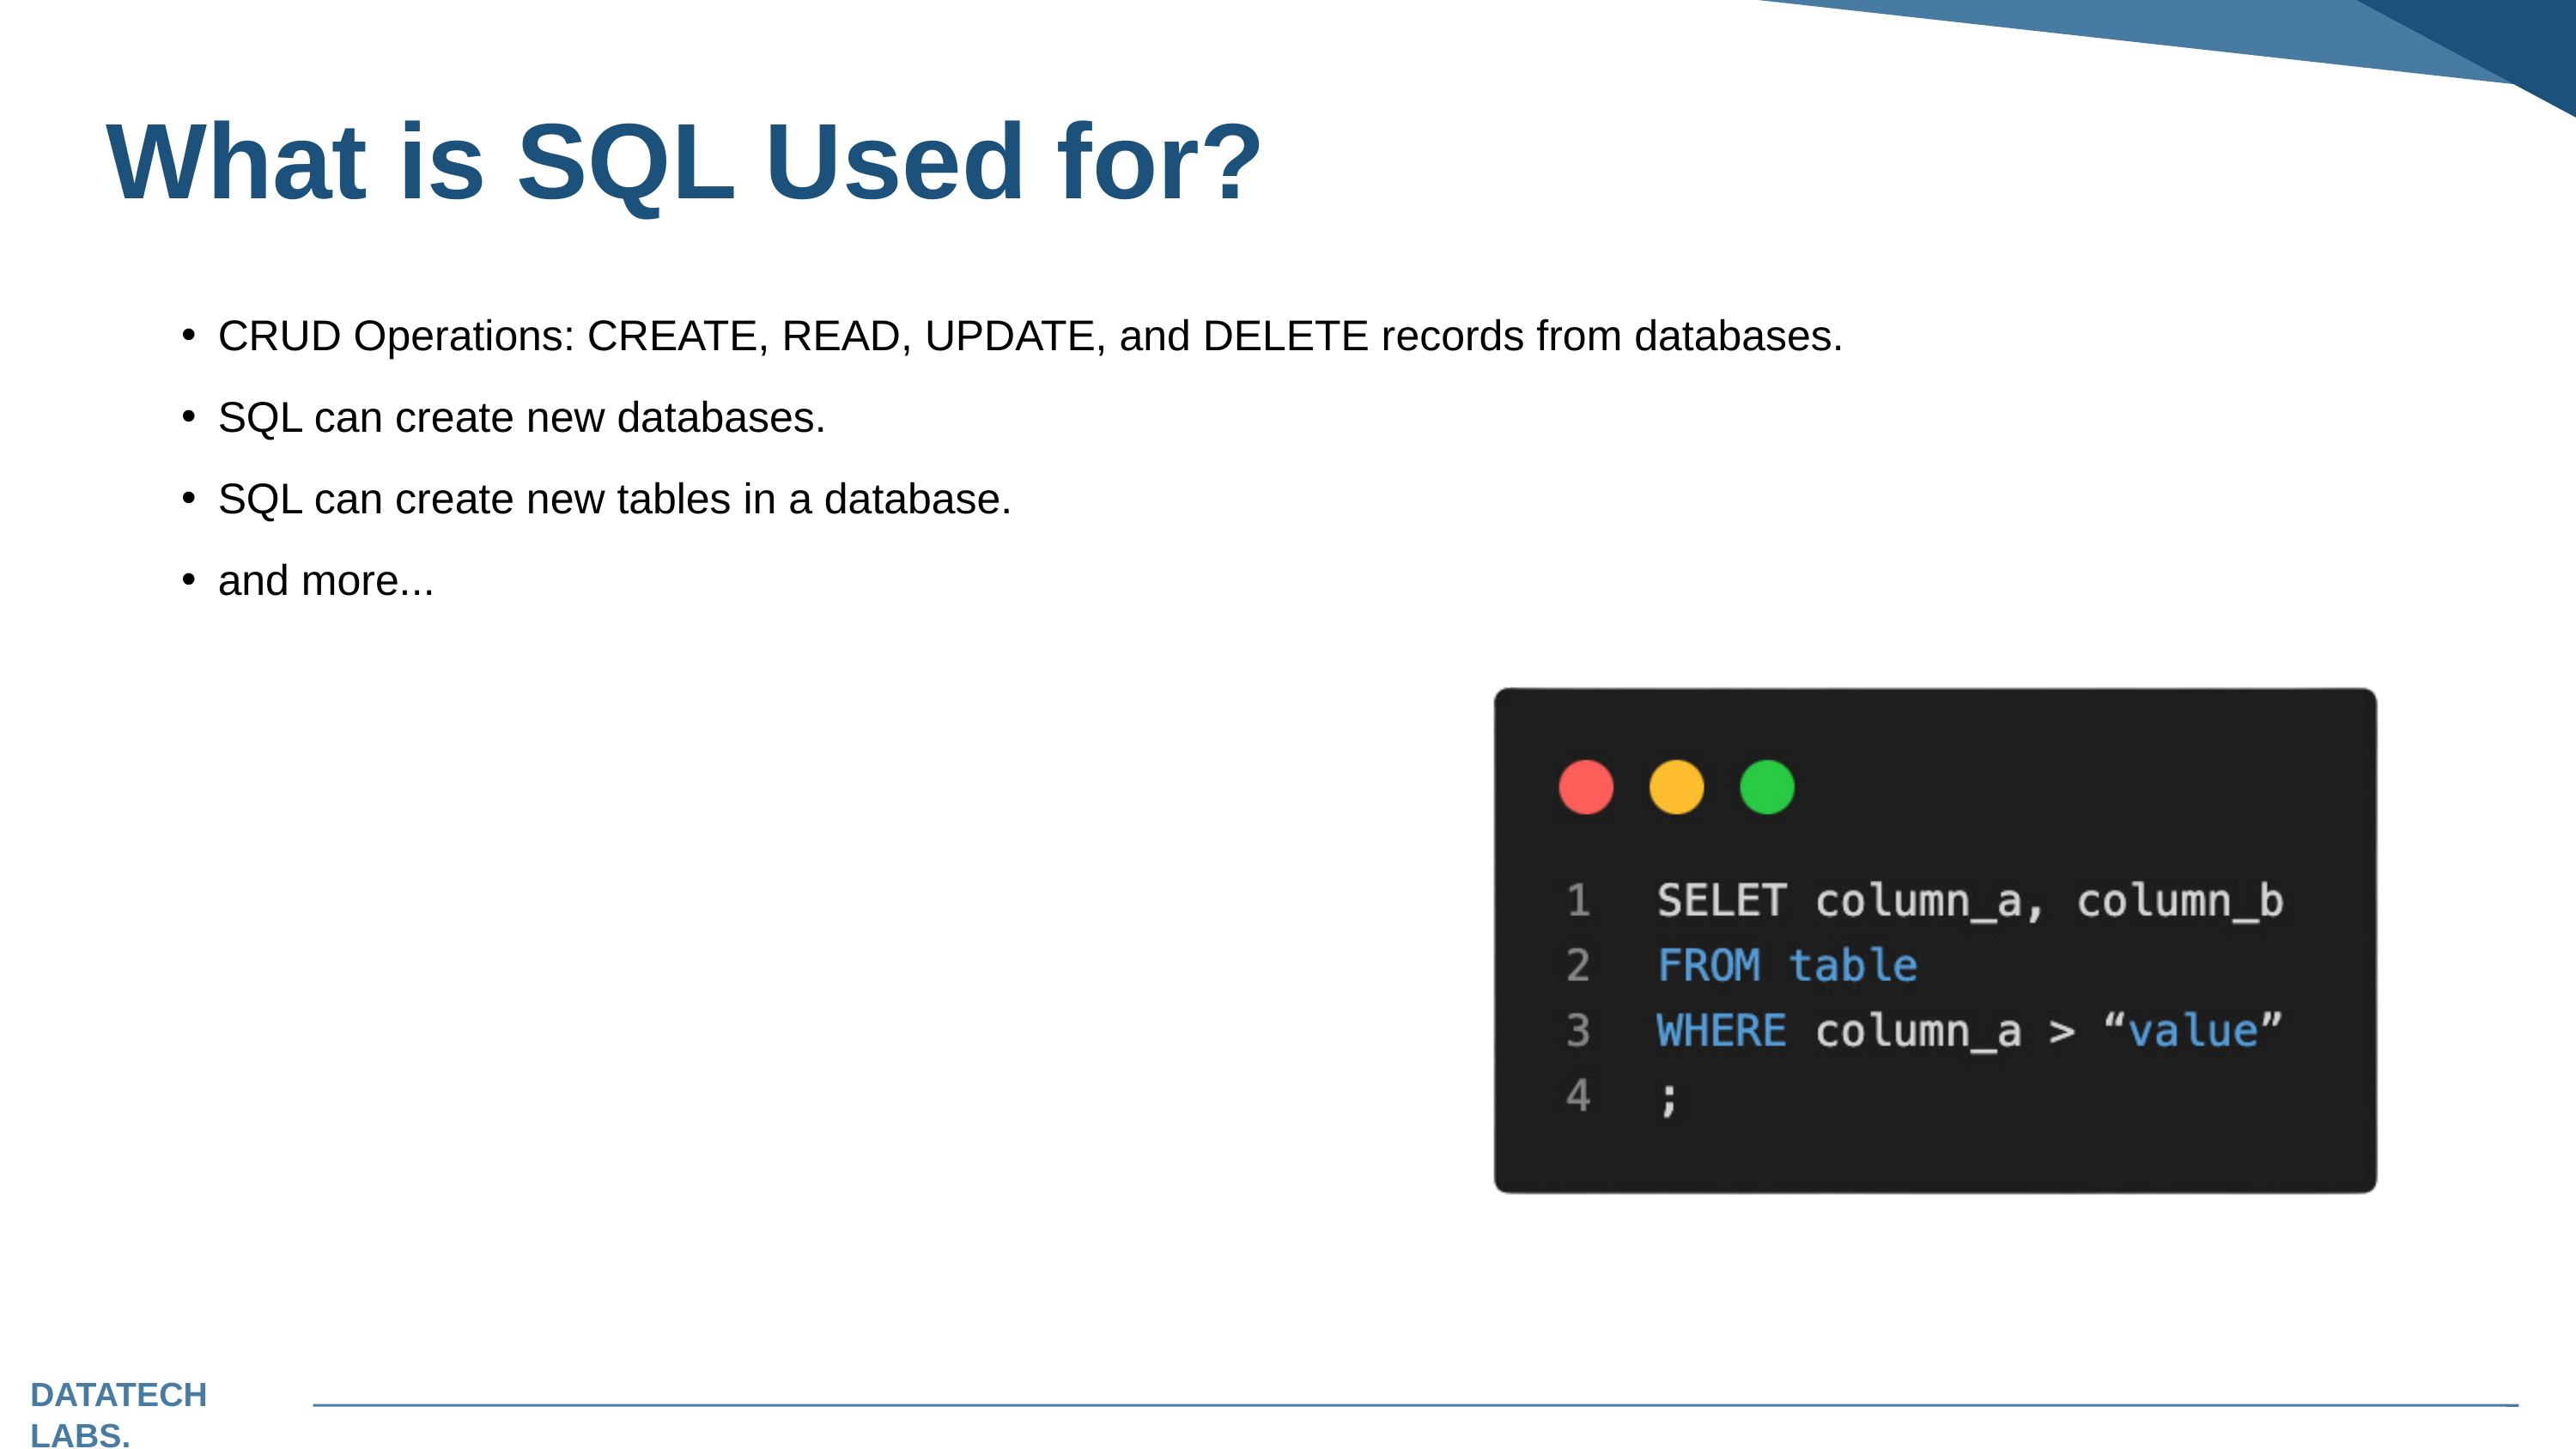

What is SQL Used for?
CRUD Operations: CREATE, READ, UPDATE, and DELETE records from databases.
SQL can create new databases.
SQL can create new tables in a database.
and more...

DATATECH LABS.